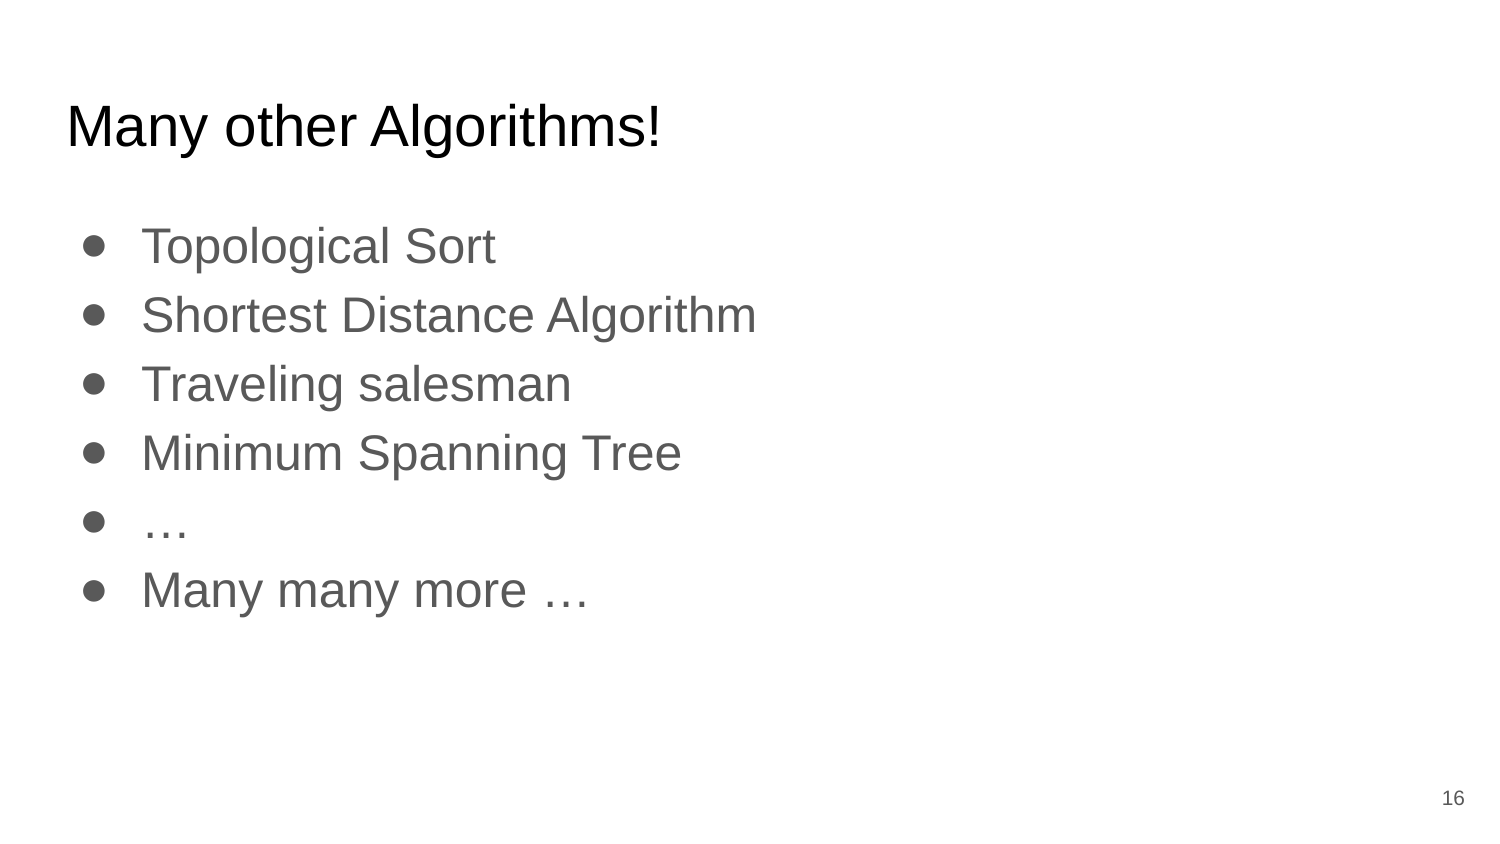

# Many other Algorithms!
Topological Sort
Shortest Distance Algorithm
Traveling salesman
Minimum Spanning Tree
…
Many many more …
16